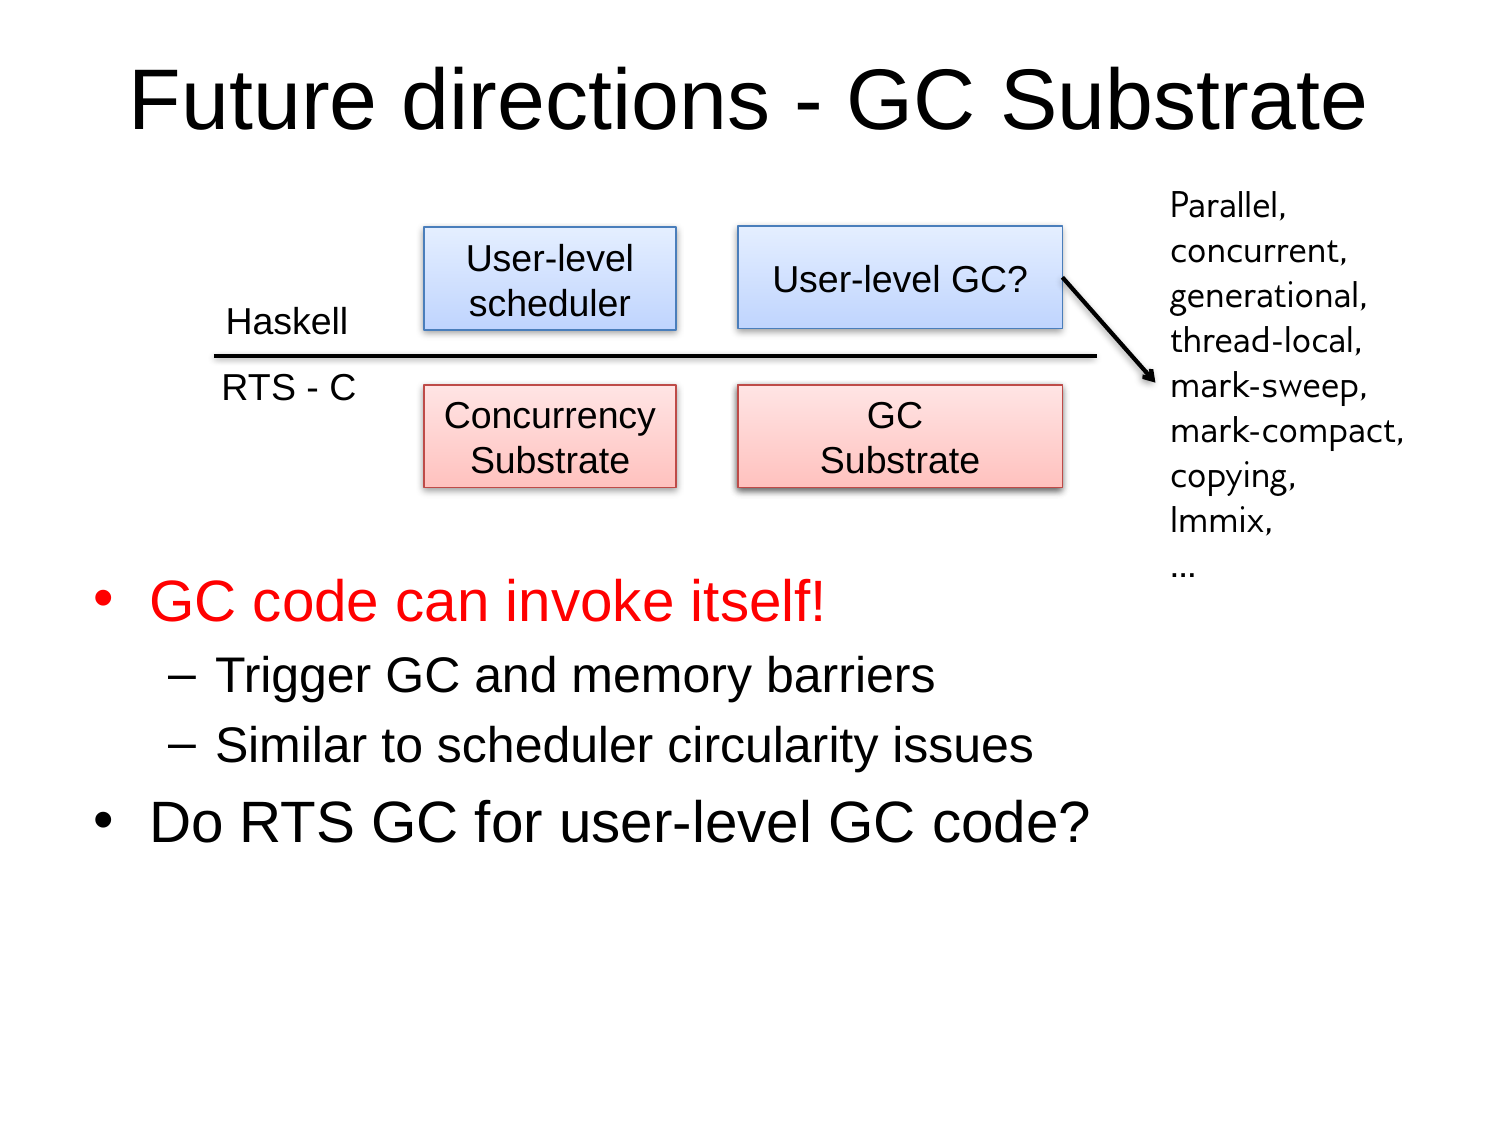

Future directions - GC Substrate
Parallel,
concurrent,
generational,
thread-local,
mark-sweep,
mark-compact,
copying,
Immix,
…
User-level GC?
User-level
scheduler
Haskell
RTS - C
Concurrency Substrate
GC
GC
Substrate
GC code can invoke itself!
Trigger GC and memory barriers
Similar to scheduler circularity issues
Do RTS GC for user-level GC code?